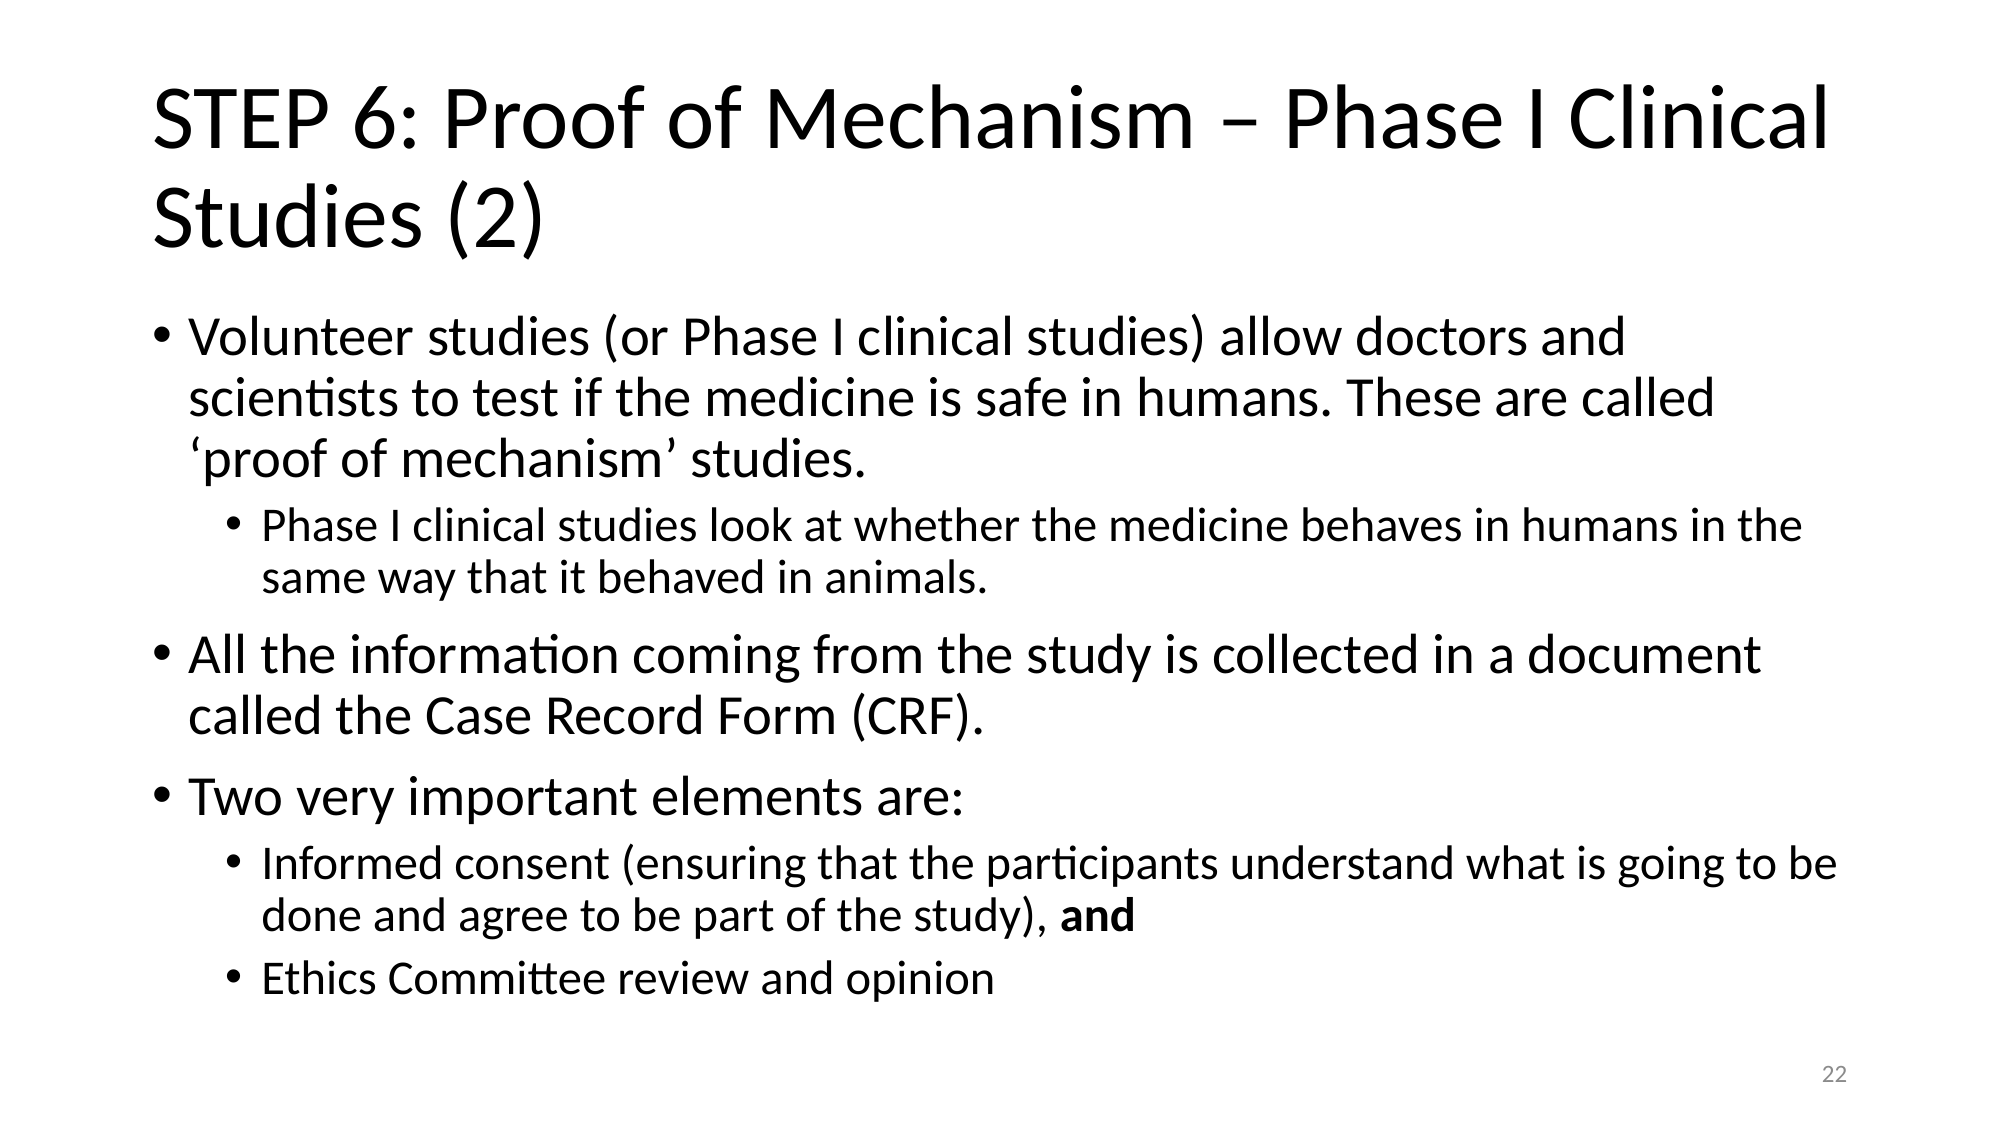

# STEP 6: Proof of Mechanism – Phase I Clinical Studies (2)
Volunteer studies (or Phase I clinical studies) allow doctors and scientists to test if the medicine is safe in humans. These are called ‘proof of mechanism’ studies.
Phase I clinical studies look at whether the medicine behaves in humans in the same way that it behaved in animals.
All the information coming from the study is collected in a document called the Case Record Form (CRF).
Two very important elements are:
Informed consent (ensuring that the participants understand what is going to be done and agree to be part of the study), and
Ethics Committee review and opinion
22